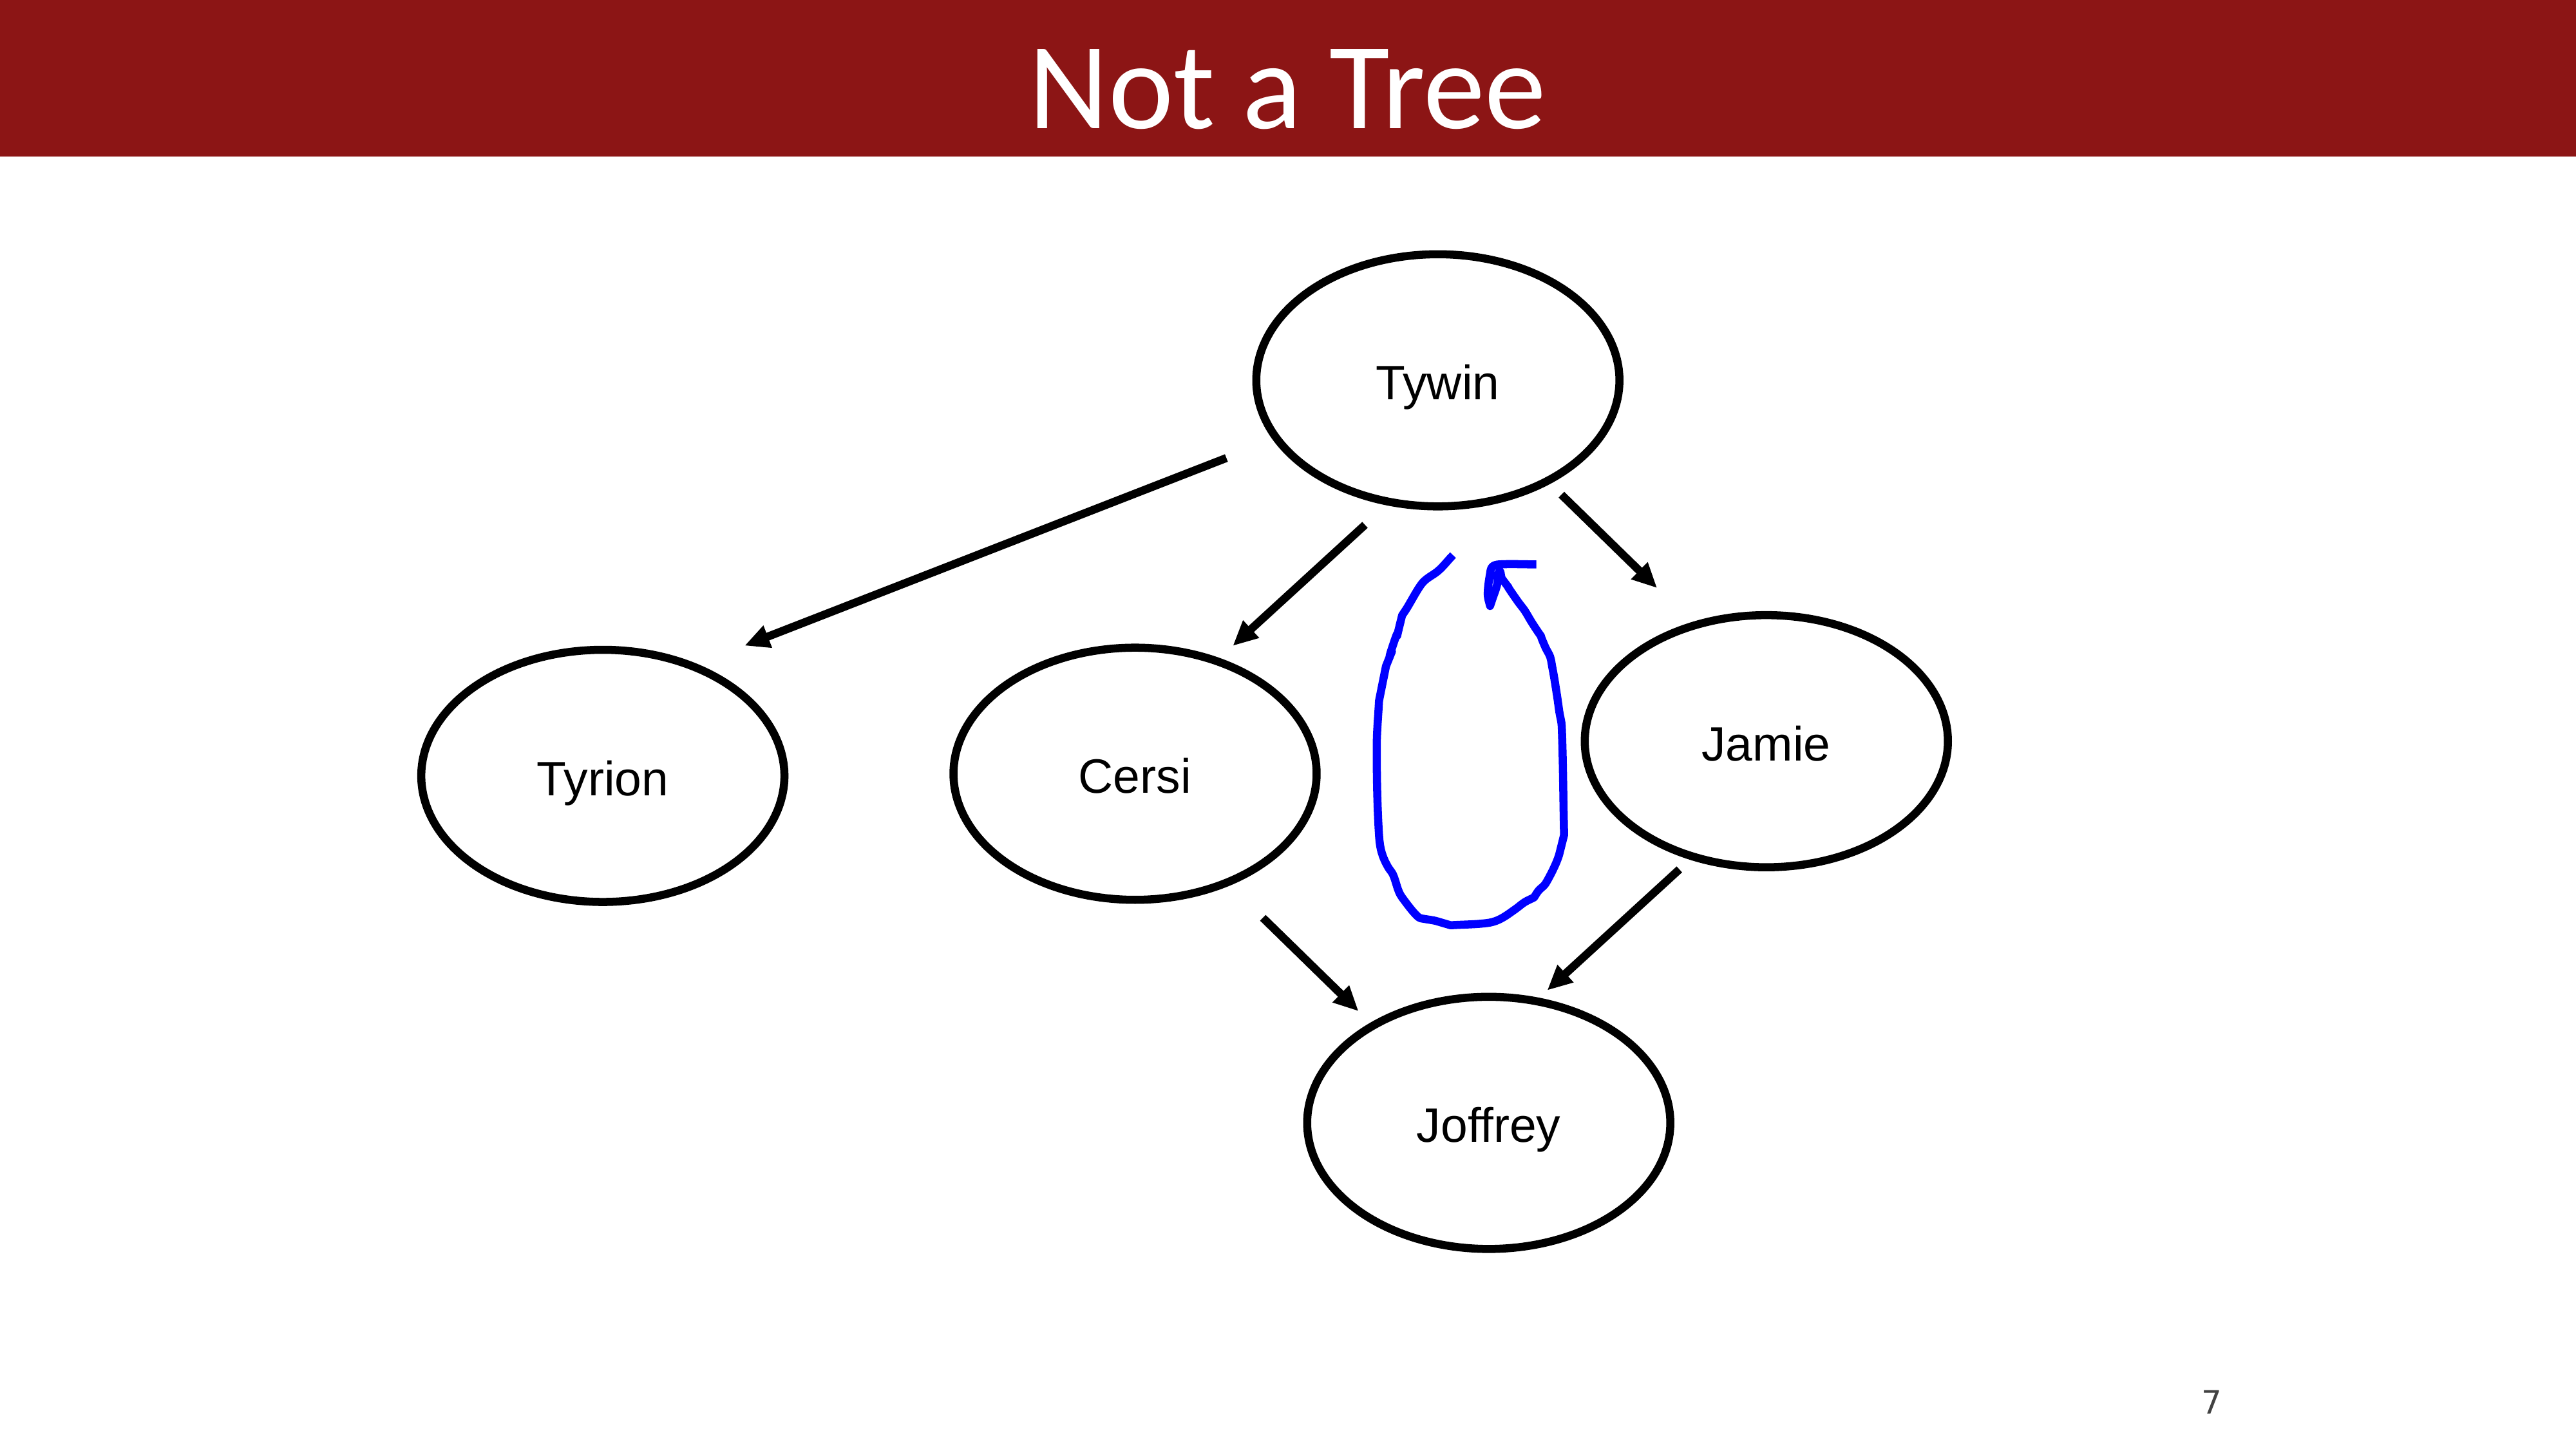

Not a Tree

Tywin

Jamie

Cersi

Tyrion

Joffrey
7